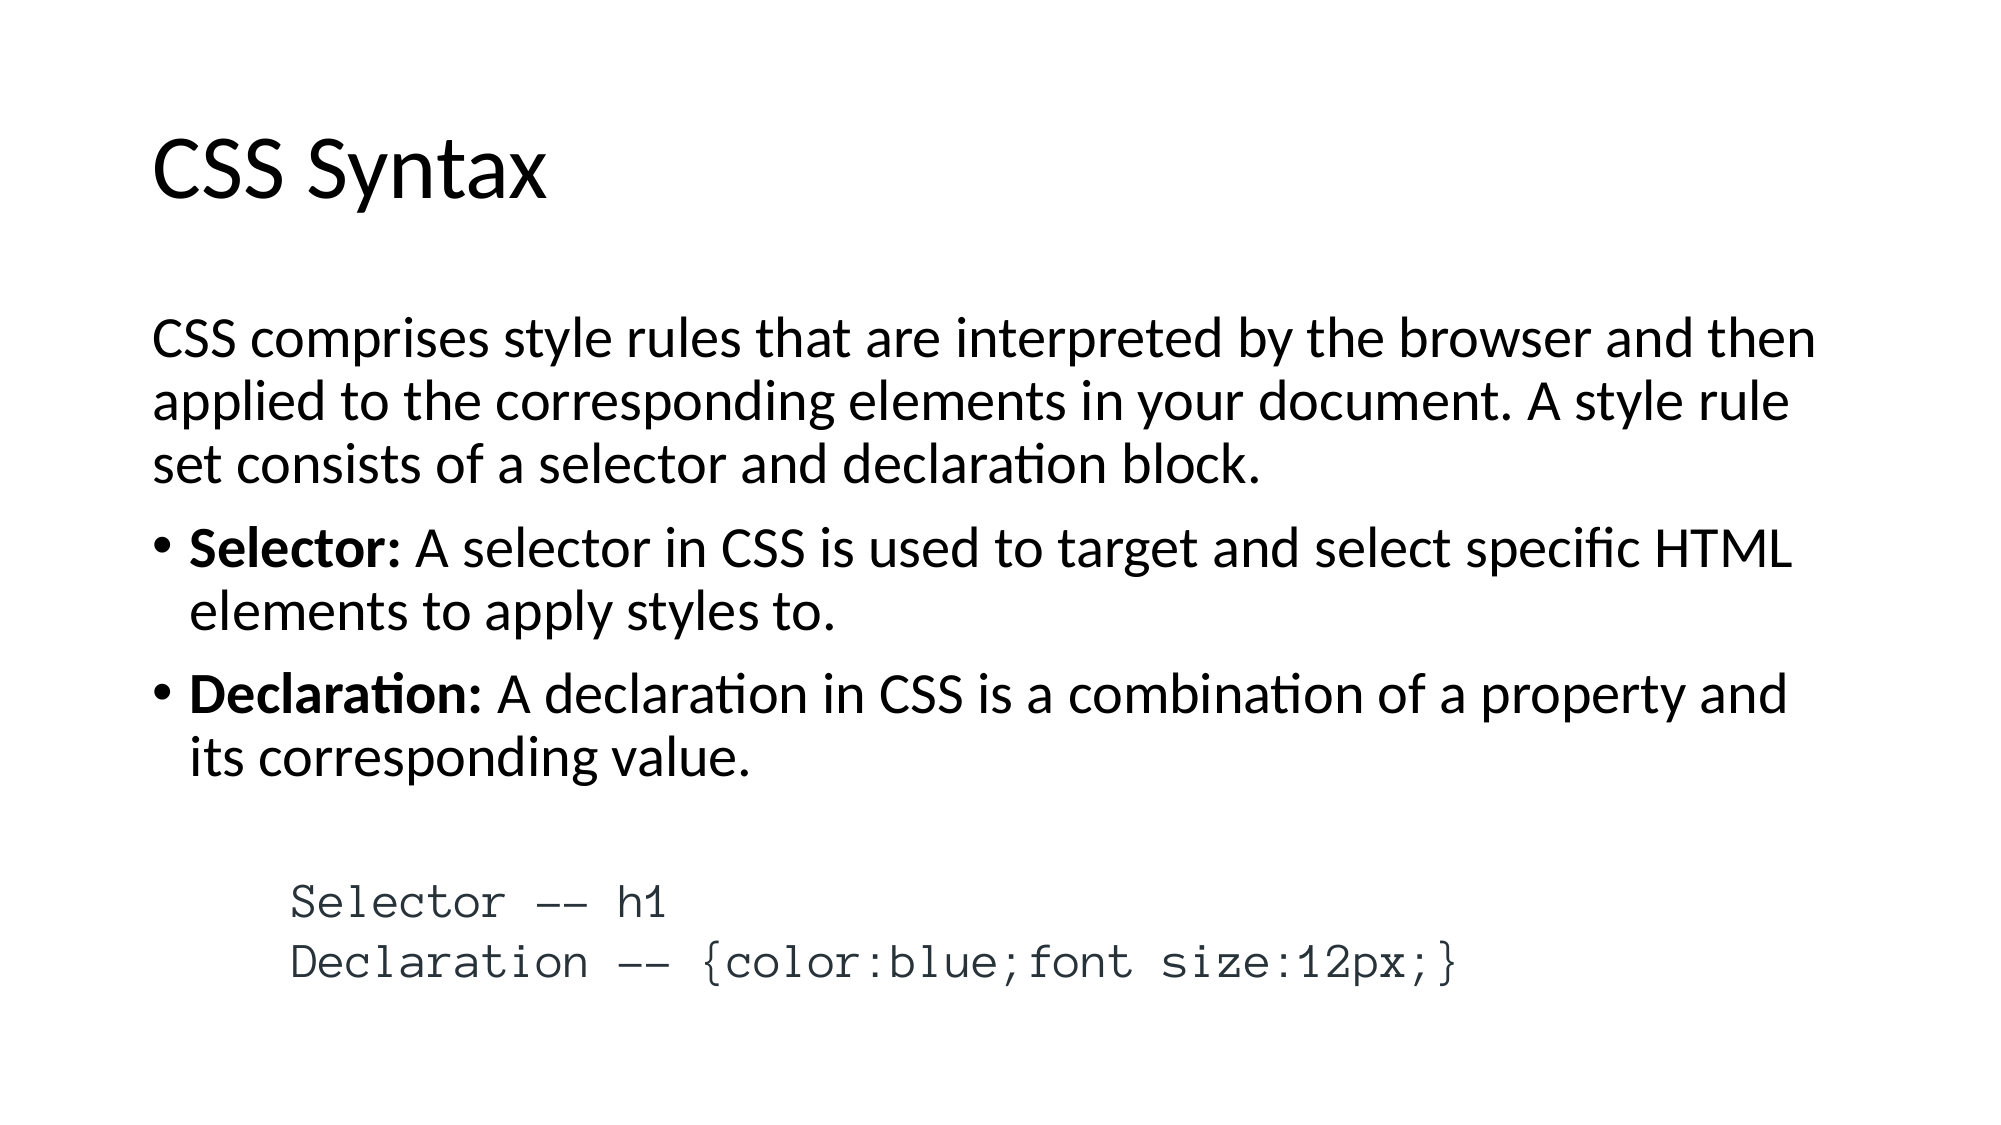

# CSS Syntax
CSS comprises style rules that are interpreted by the browser and then applied to the corresponding elements in your document. A style rule set consists of a selector and declaration block.
Selector: A selector in CSS is used to target and select specific HTML elements to apply styles to.
Declaration: A declaration in CSS is a combination of a property and its corresponding value.

Selector -- h1
Declaration -- {color:blue;font size:12px;}